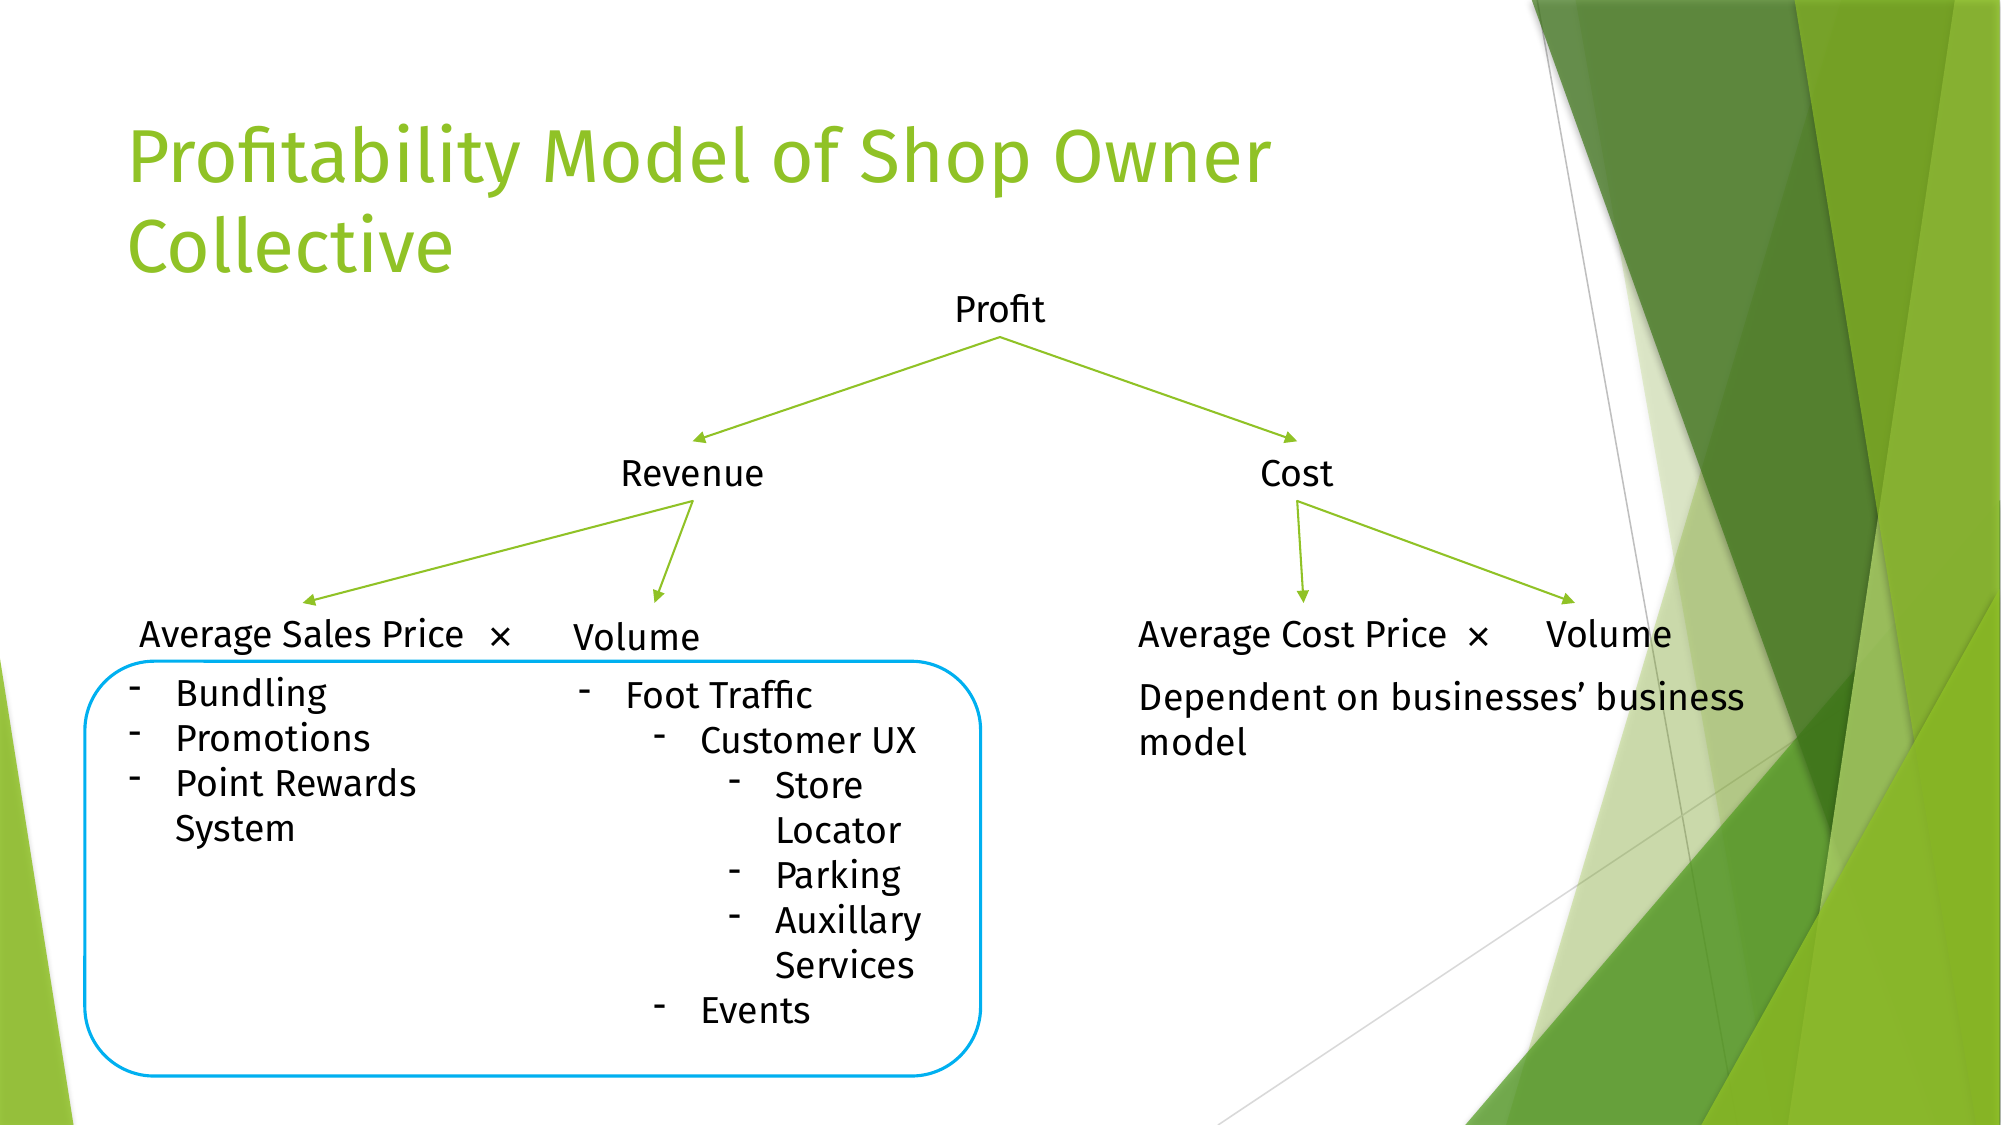

# Profitability Model of Shop Owner Collective
Profit
Revenue
Cost
Average Sales Price
×
Average Cost Price
×
Volume
Volume

Bundling
Promotions
Point Rewards System
Foot Traffic
Customer UX
Store Locator
Parking
Auxillary Services
Events
Dependent on businesses’ business model